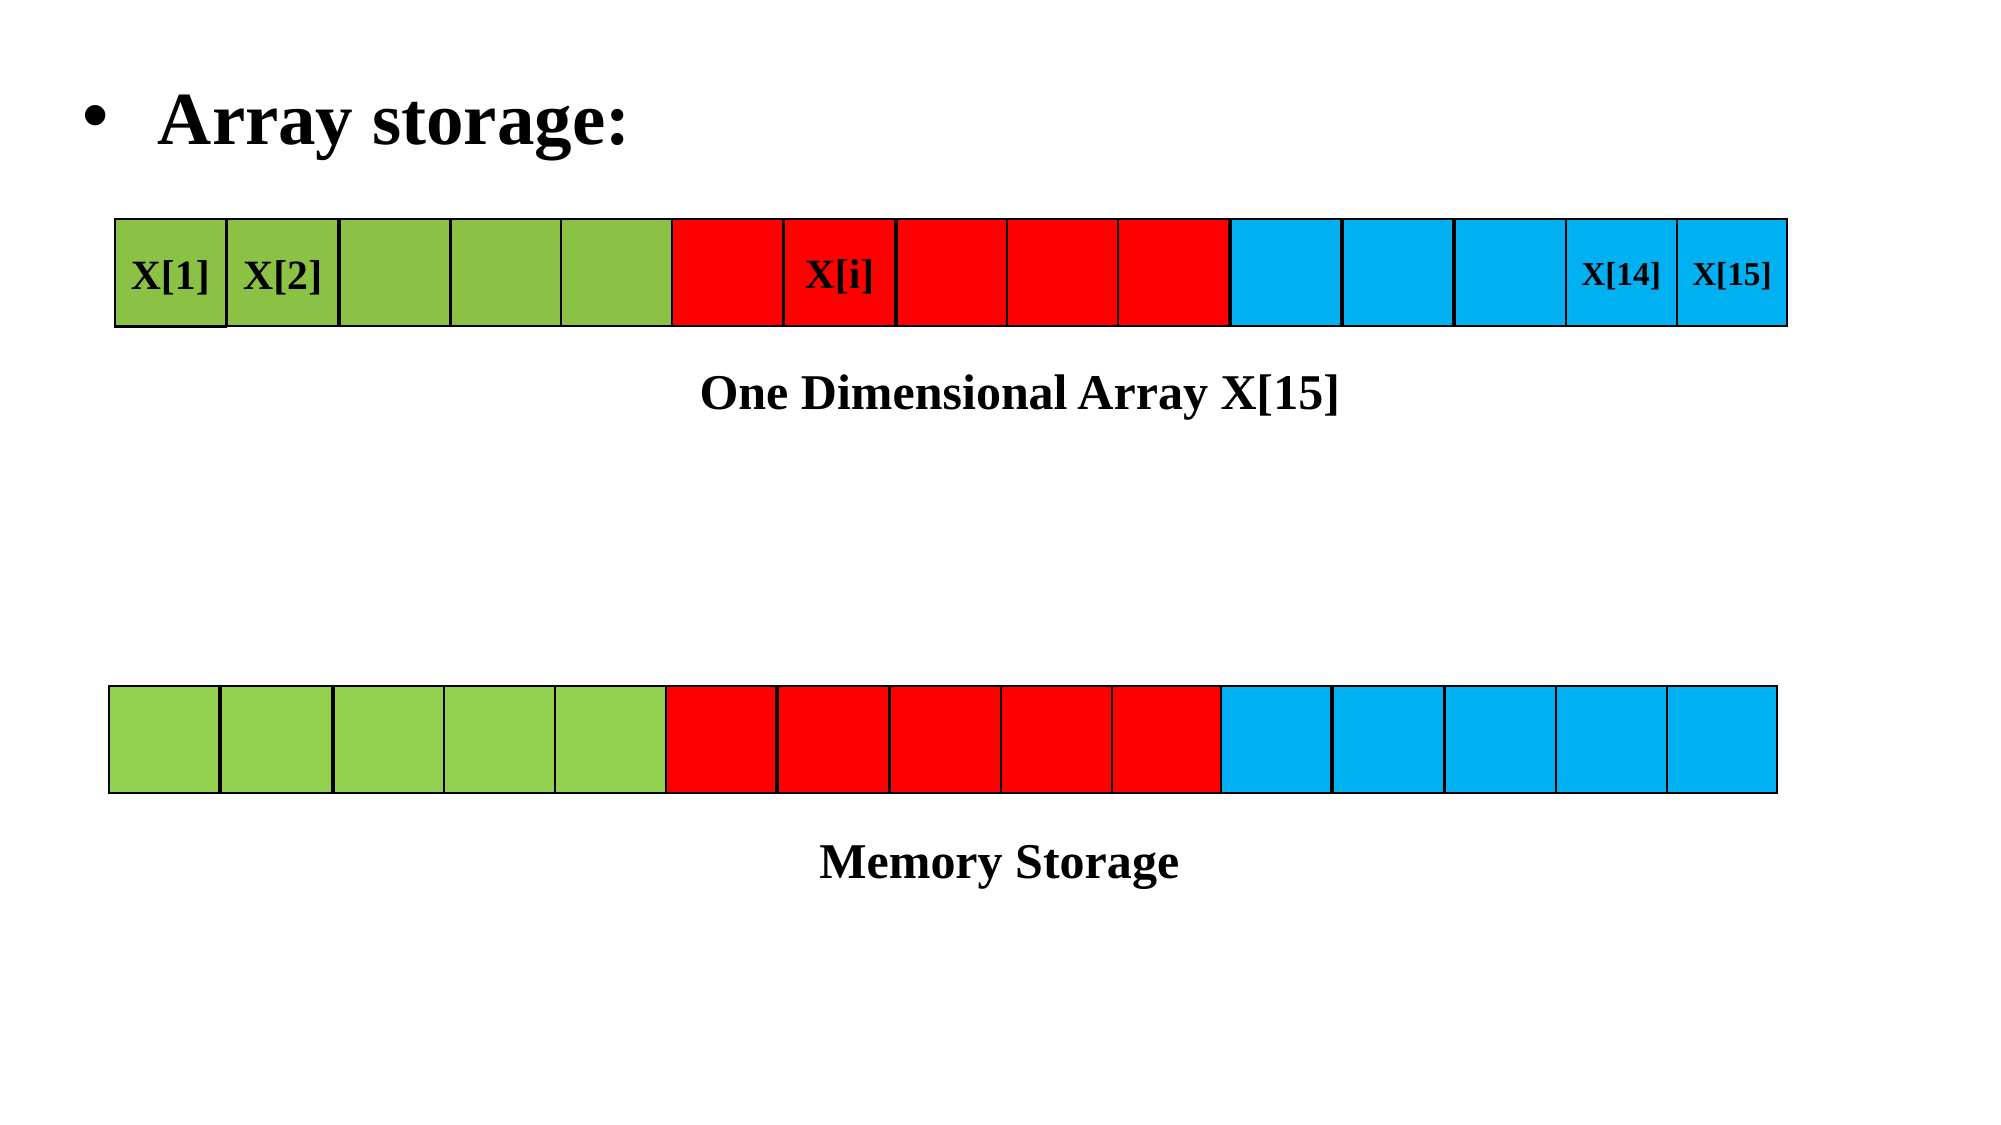

Array storage:
X[i]

X[14]
X[15]

X[2]

X[1]
One Dimensional Array X[15]

Memory Storage